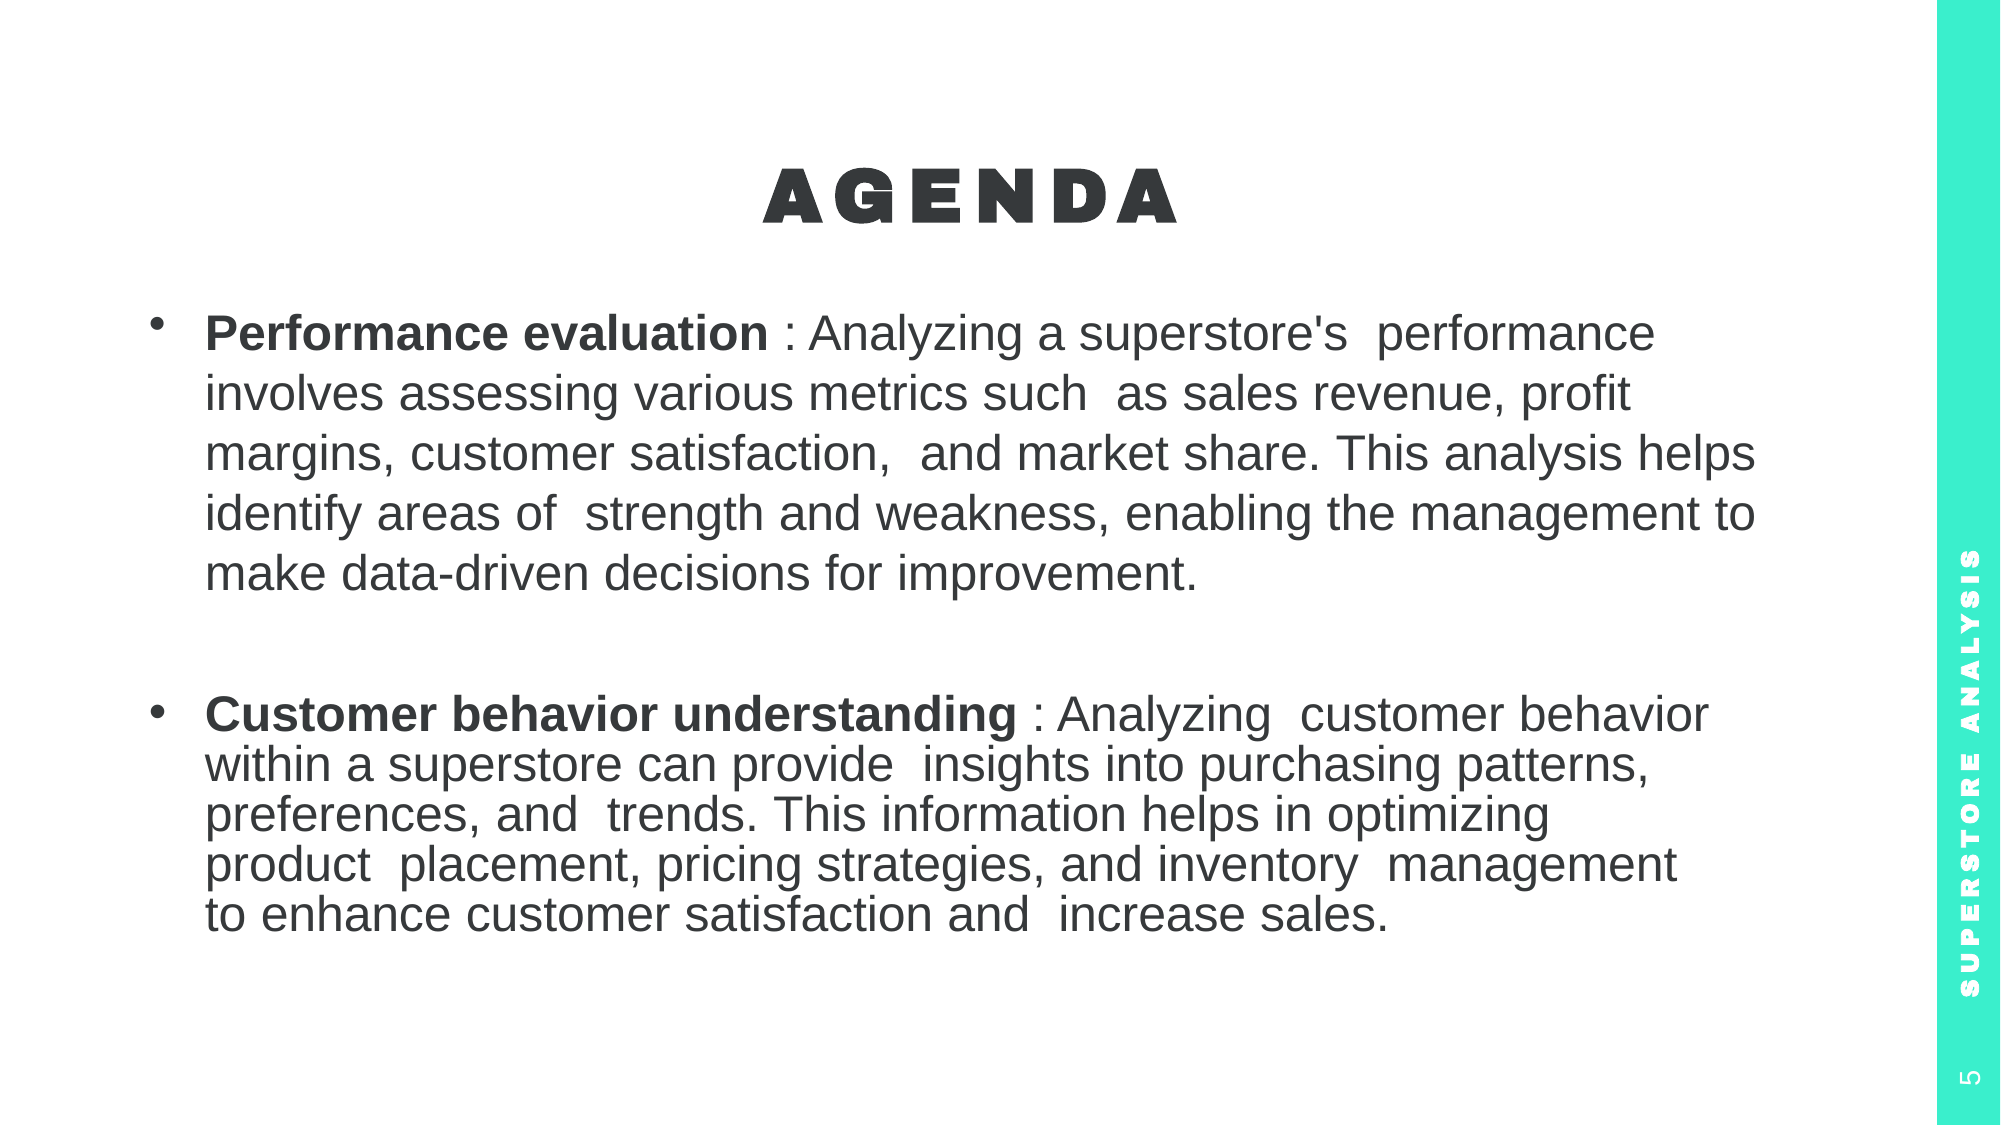

# Agenda
Performance evaluation : Analyzing a superstore's  performance involves assessing various metrics such  as sales revenue, profit margins, customer satisfaction,  and market share. This analysis helps identify areas of  strength and weakness, enabling the management to  make data-driven decisions for improvement.

Customer behavior understanding : Analyzing  customer behavior within a superstore can provide  insights into purchasing patterns, preferences, and  trends. This information helps in optimizing product  placement, pricing strategies, and inventory  management to enhance customer satisfaction and  increase sales.

Superstore Analysis
5